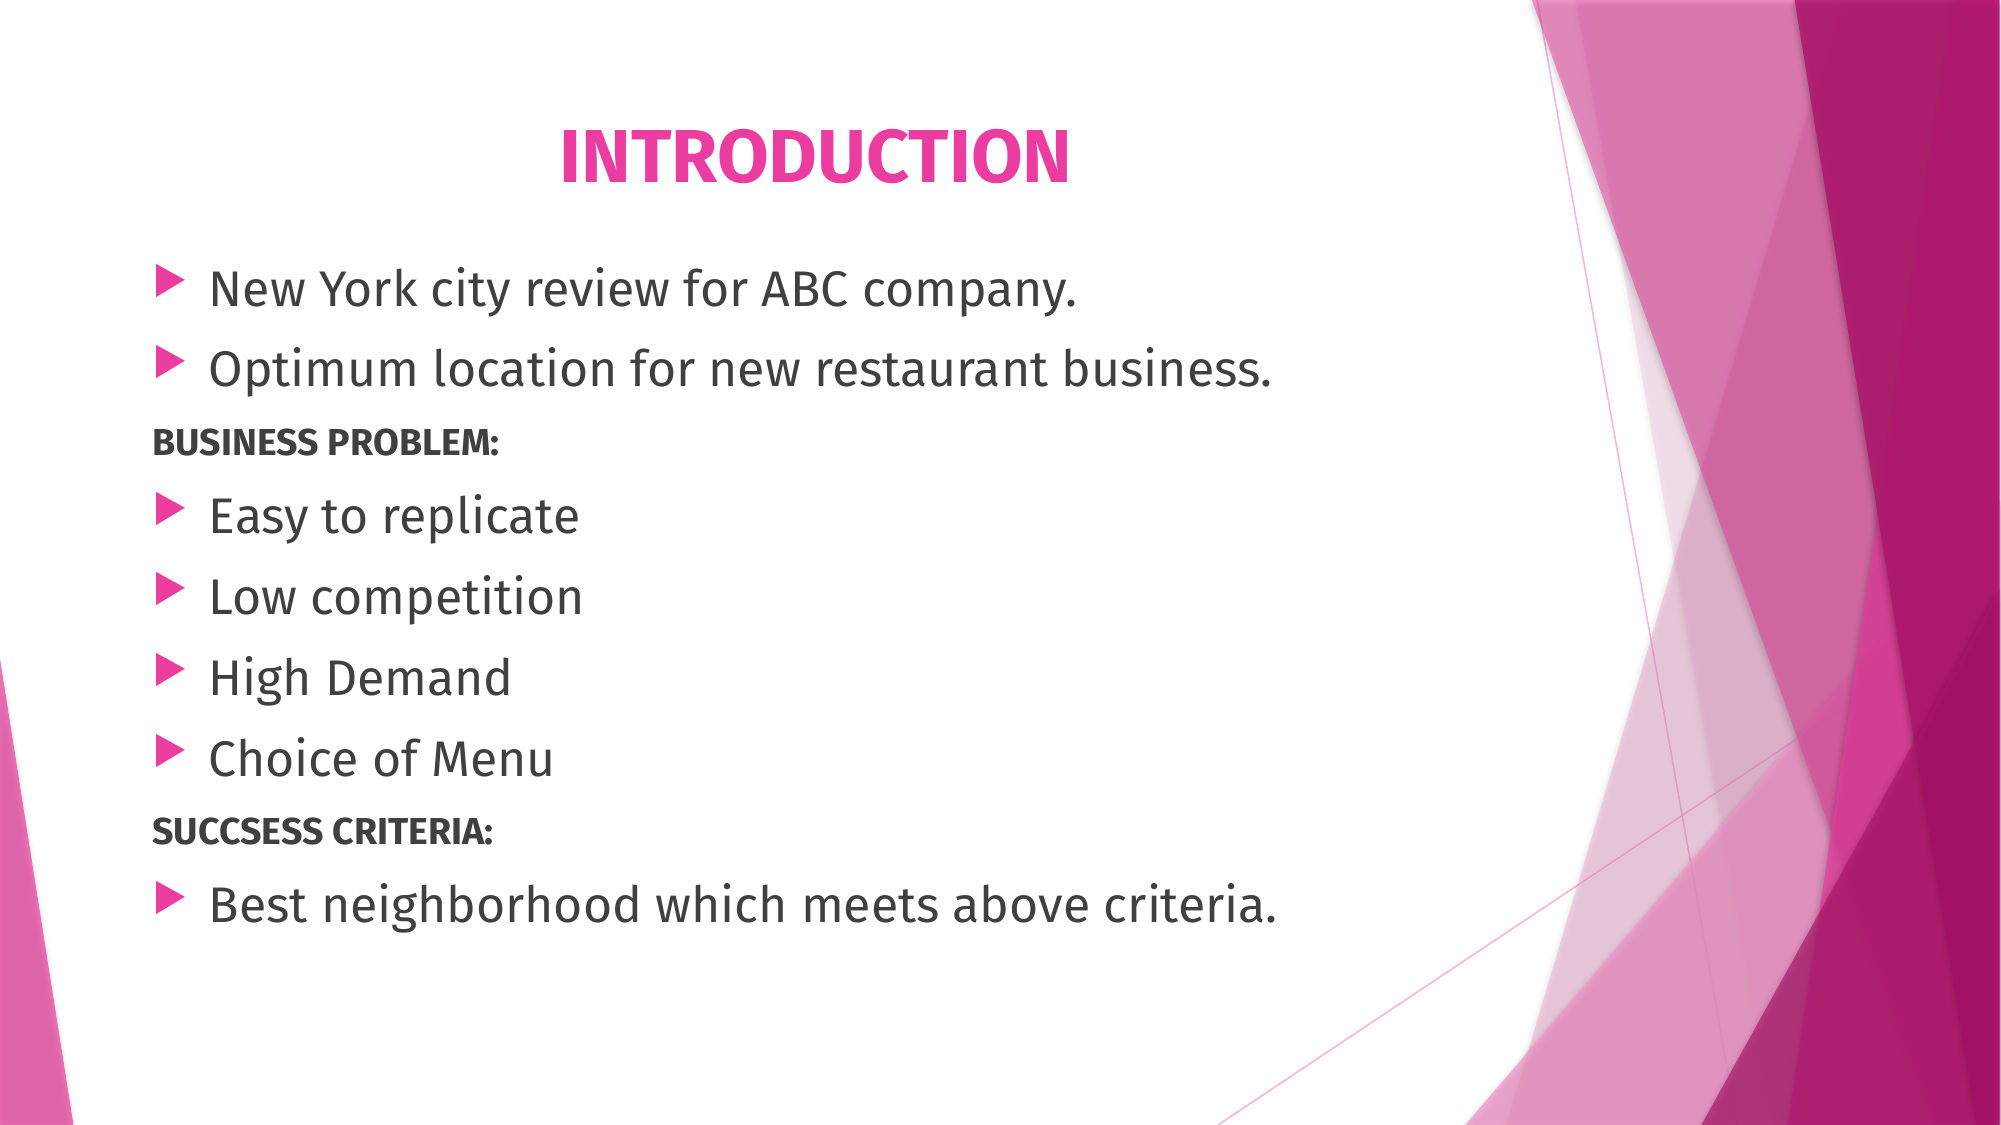

# INTRODUCTION
New York city review for ABC company.
Optimum location for new restaurant business.
BUSINESS PROBLEM:
Easy to replicate
Low competition
High Demand
Choice of Menu
SUCCSESS CRITERIA:
Best neighborhood which meets above criteria.